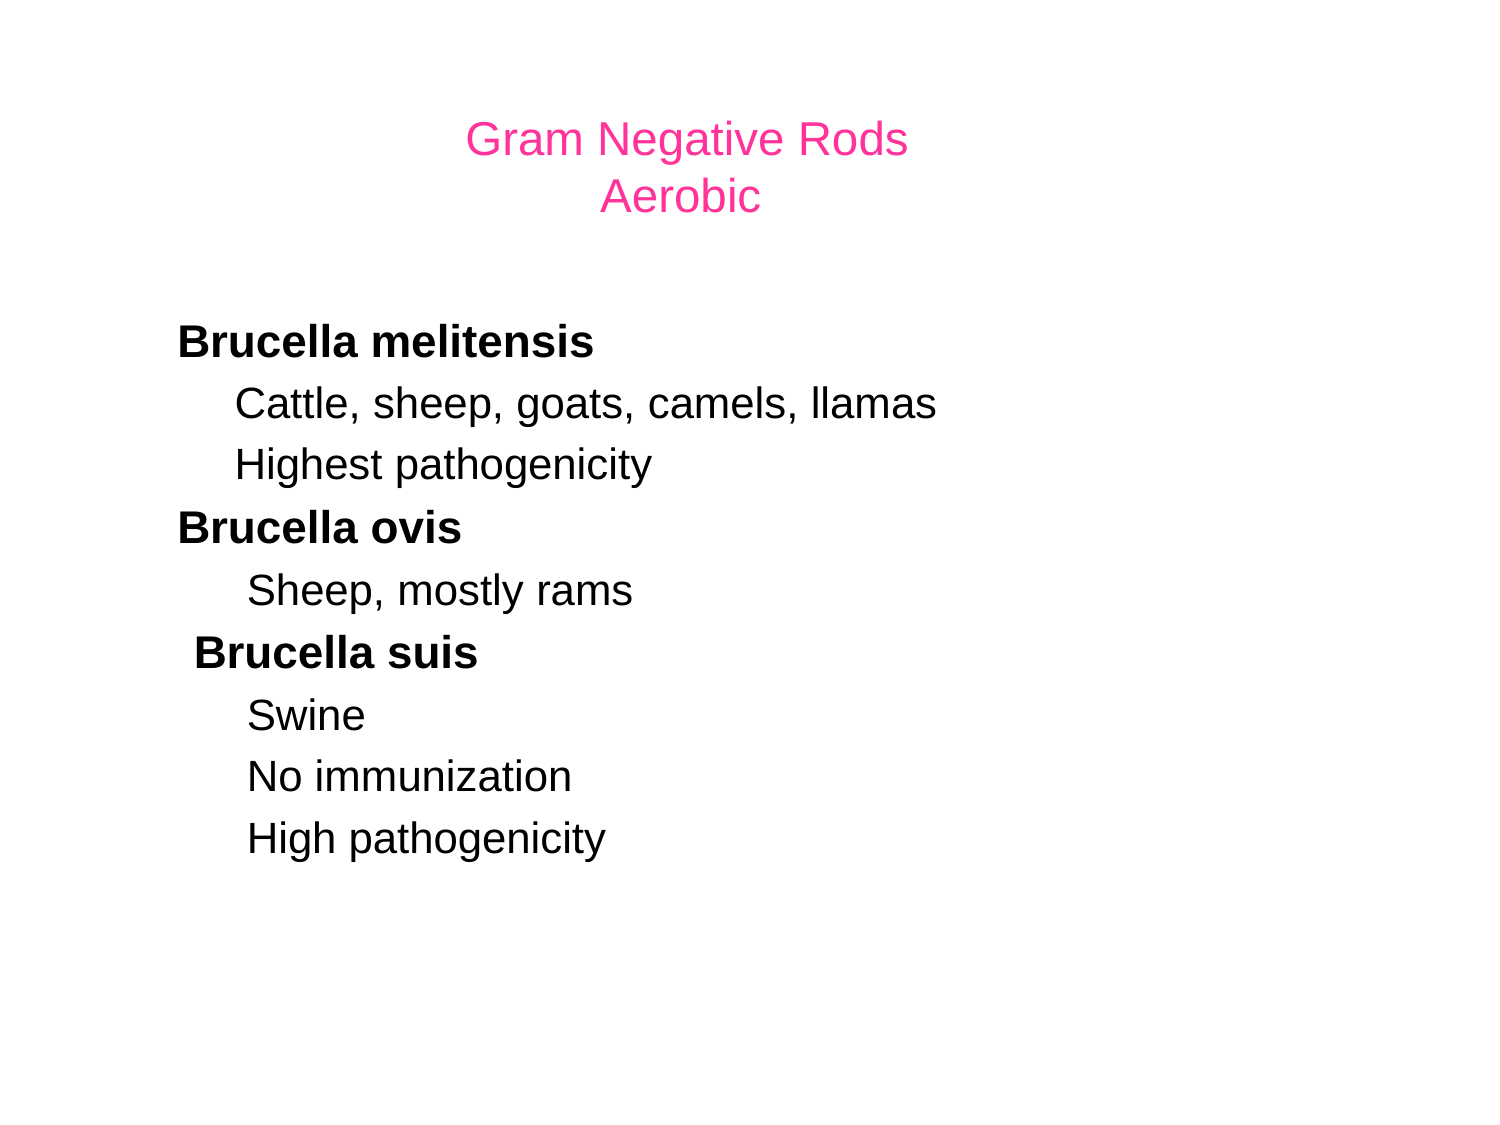

# Gram Negative Rods Aerobic
Brucella melitensis
 Cattle, sheep, goats, camels, llamas
 Highest pathogenicity
Brucella ovis
  Sheep, mostly rams
      Brucella suis
  Swine
  No immunization
  High pathogenicity